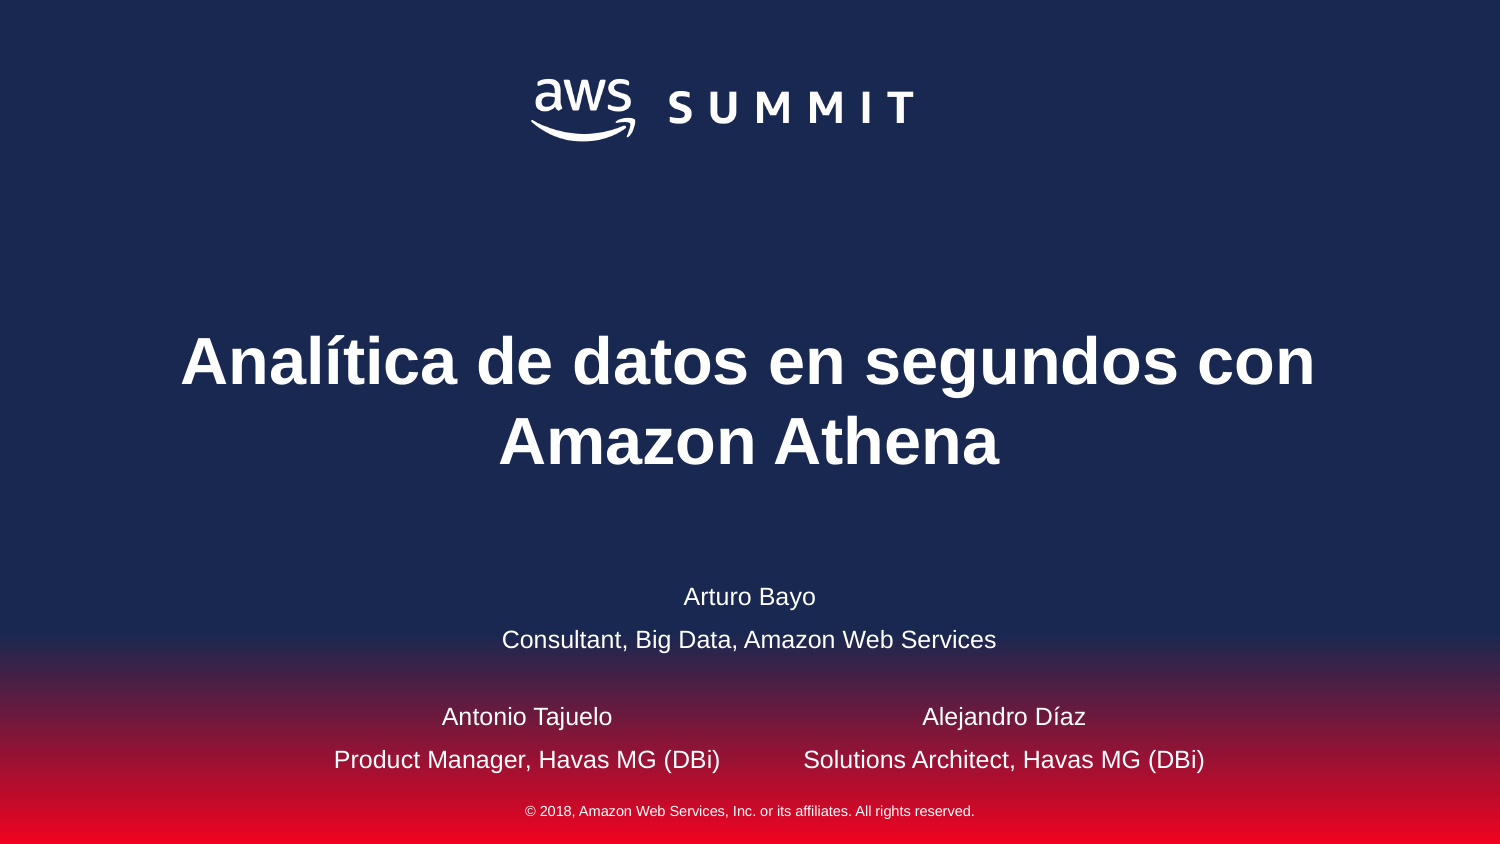

Analítica de datos en segundos con Amazon Athena
Arturo Bayo
Consultant, Big Data, Amazon Web Services
Antonio Tajuelo
Alejandro Díaz
Product Manager, Havas MG (DBi)
Solutions Architect, Havas MG (DBi)